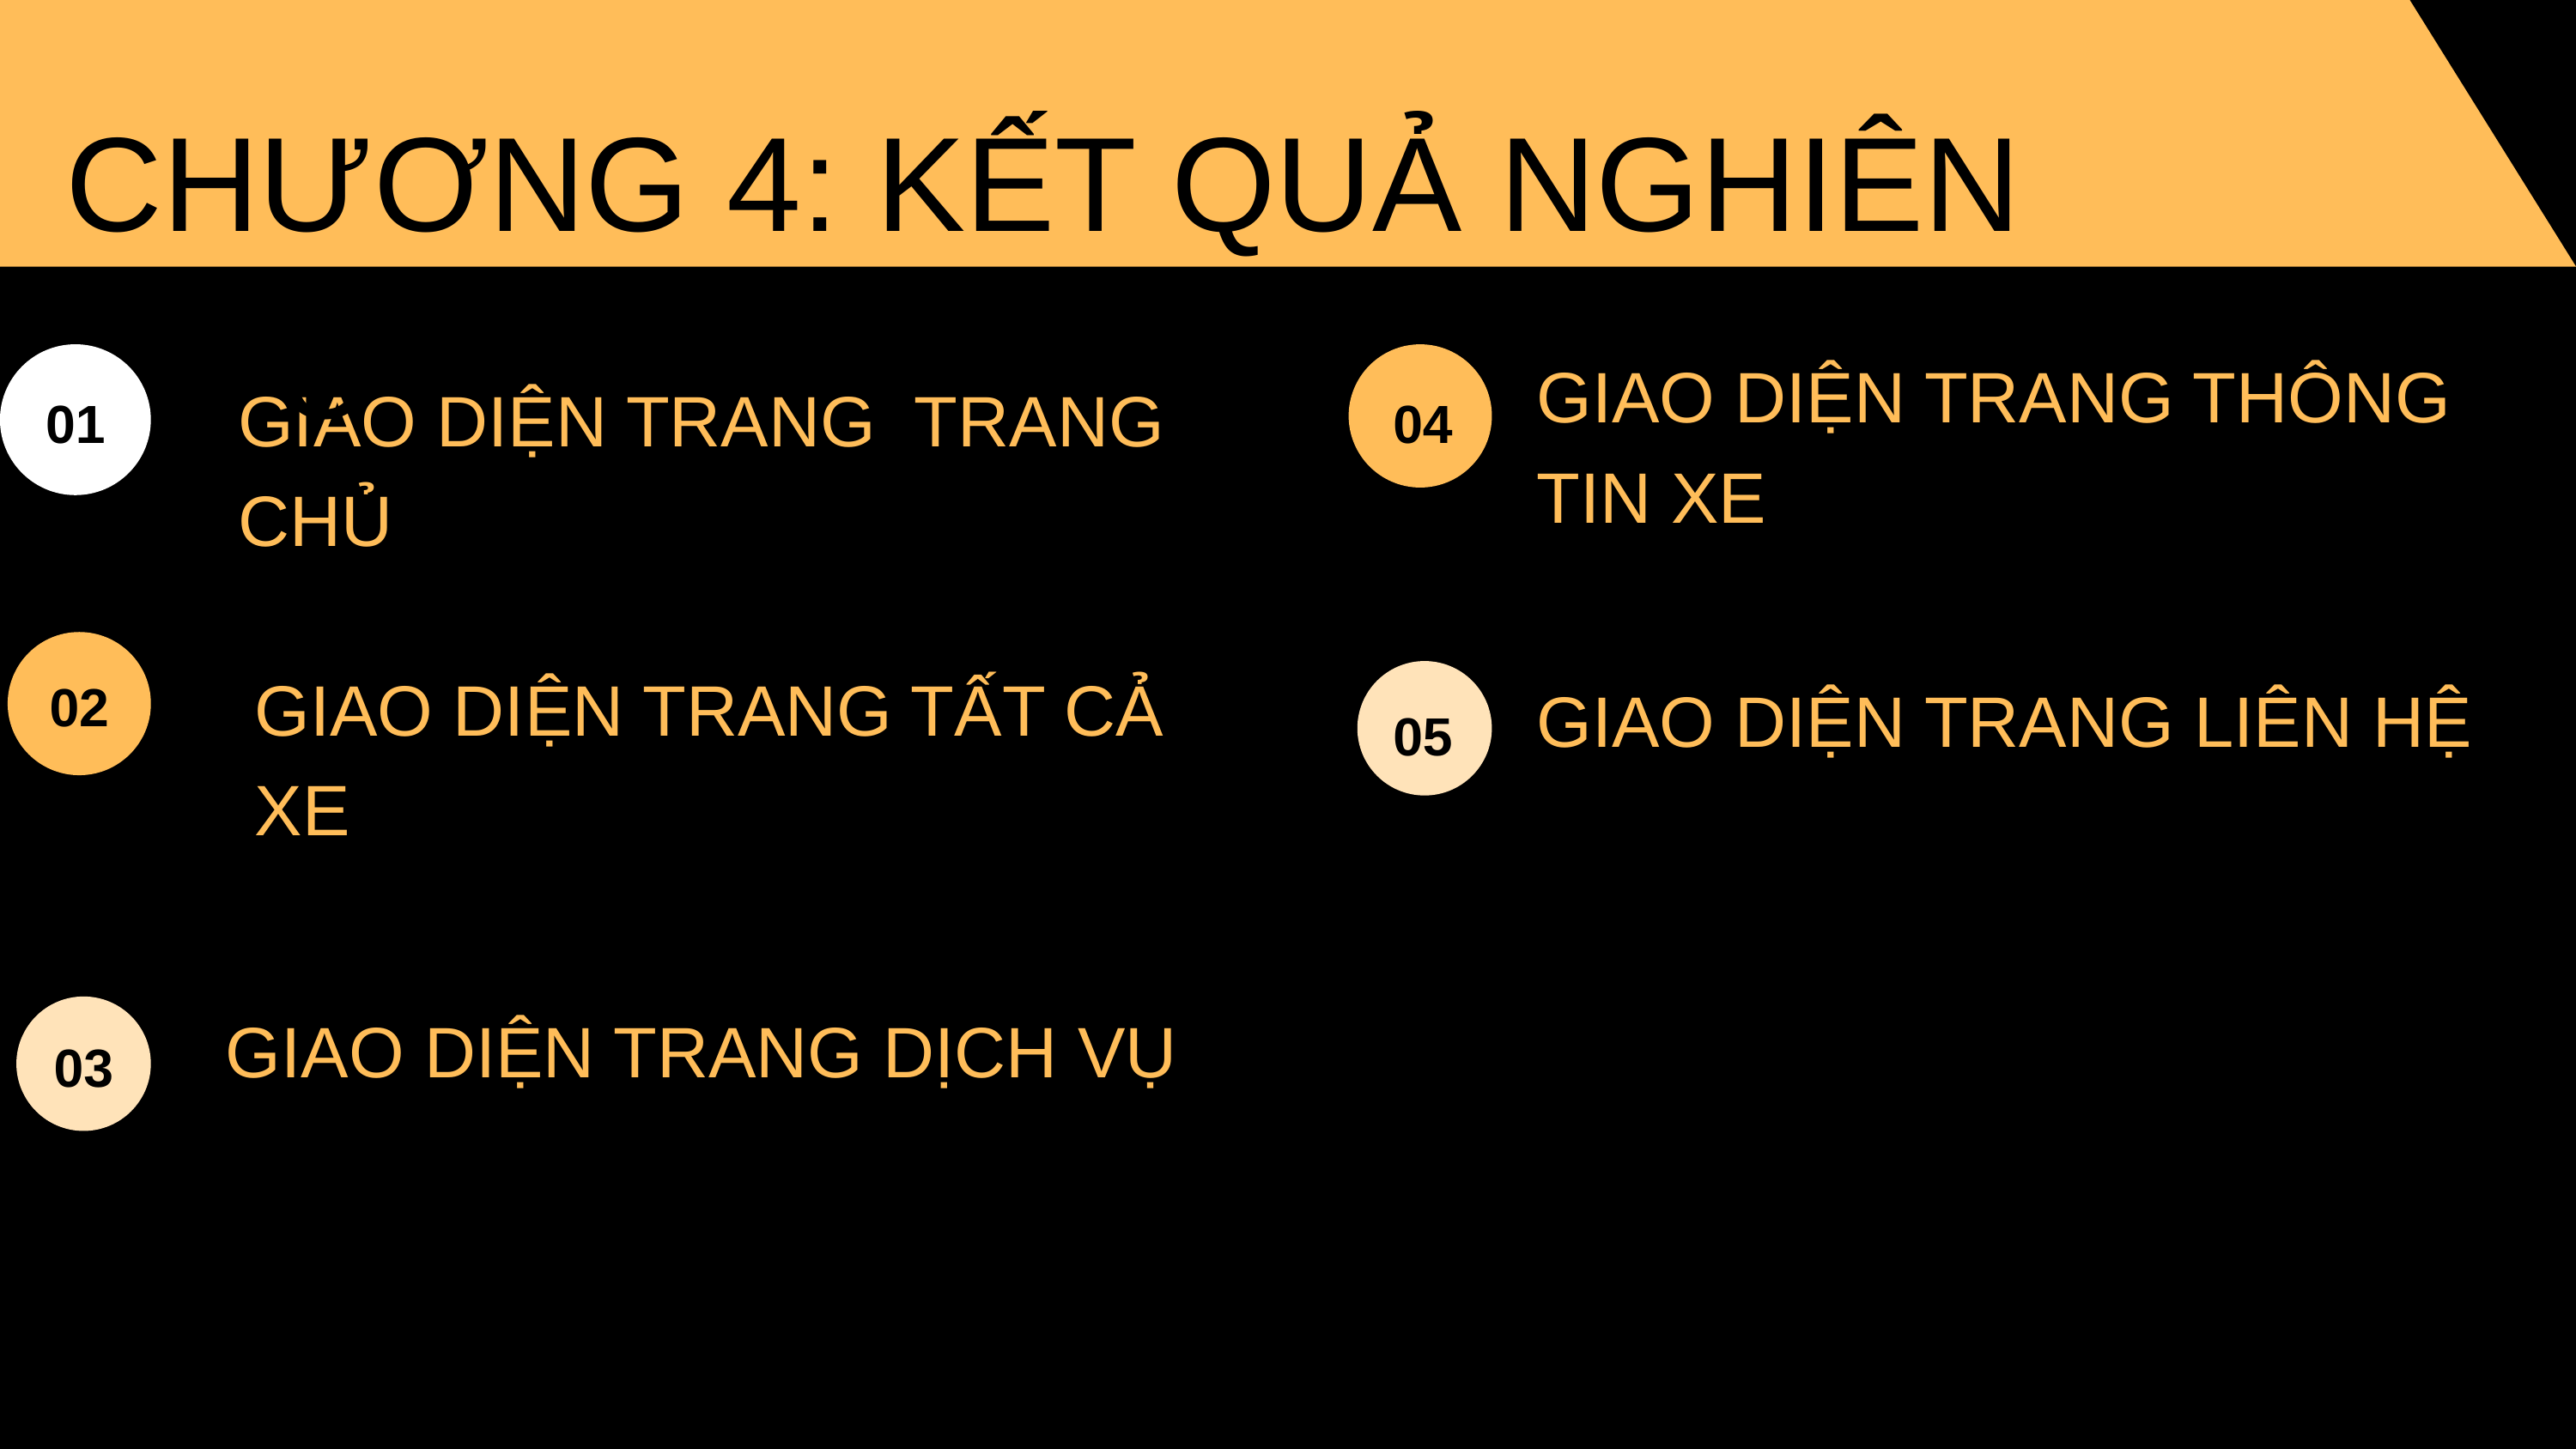

CHƯƠNG 4: KẾT QUẢ NGHIÊN CỨU
GIAO DIỆN TRANG THÔNG TIN XE

GIAO DIỆN TRANG  TRANG CHỦ

01
04

GIAO DIỆN TRANG TẤT CẢ XE

GIAO DIỆN TRANG LIÊN HỆ
02
05
GIAO DIỆN TRANG DỊCH VỤ

03